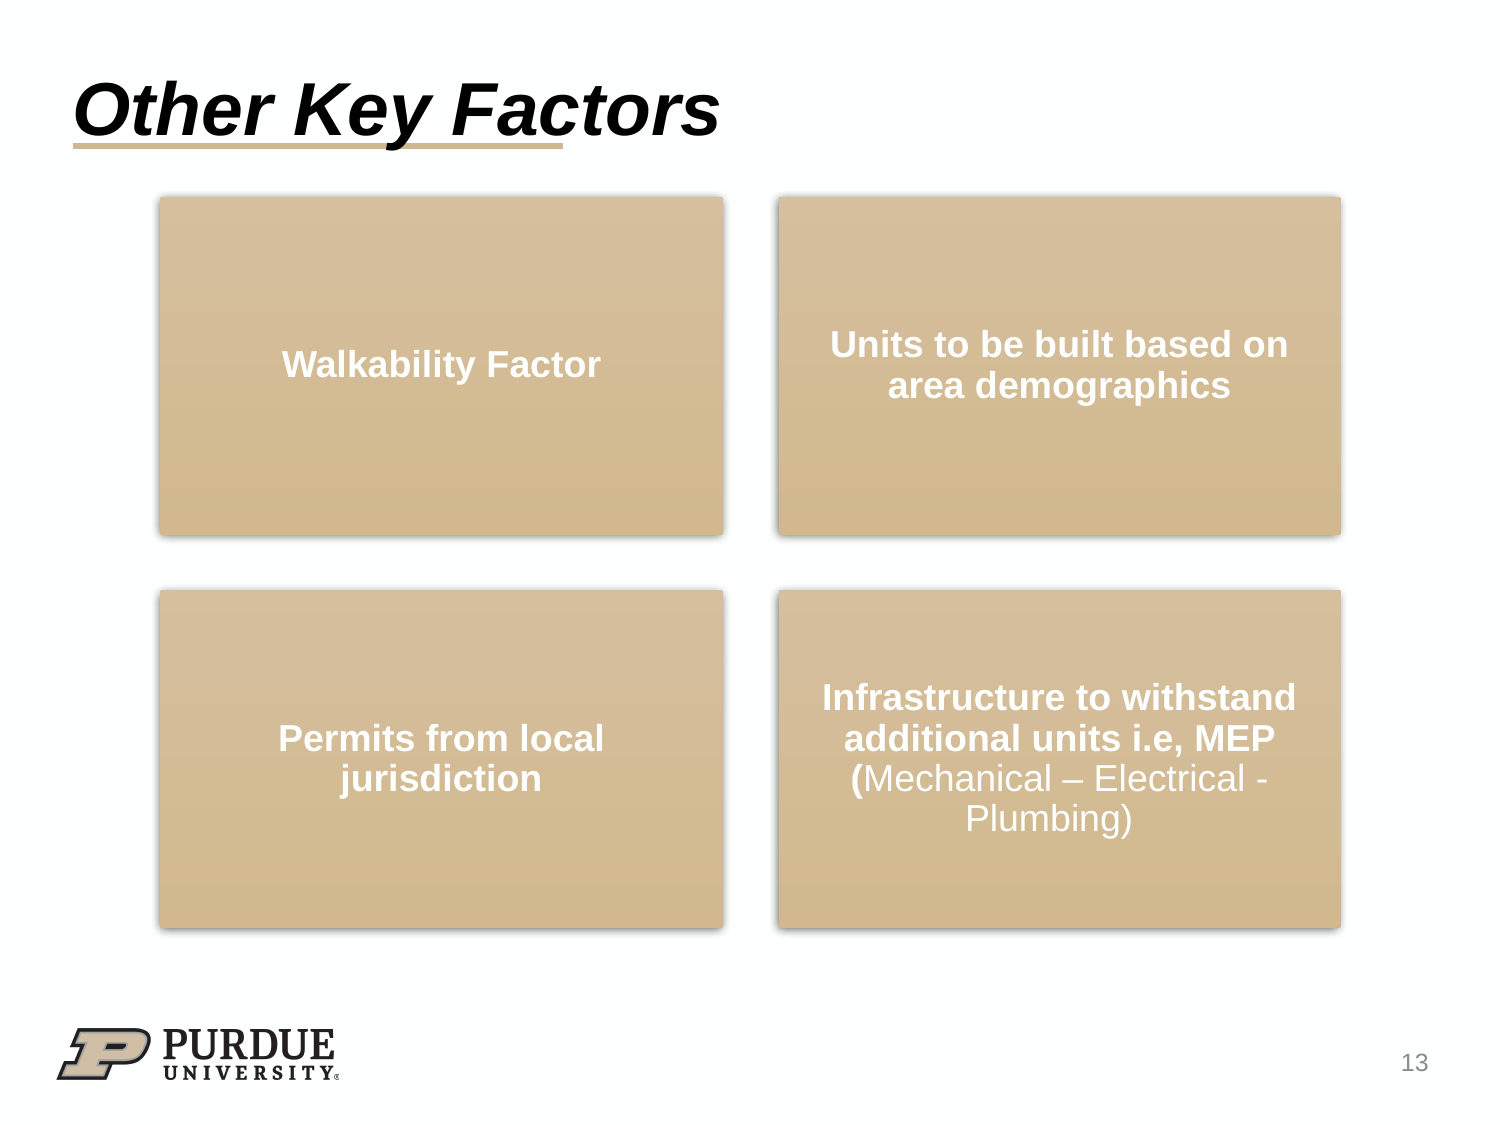

# Other Key Factors
Walkability Factor
Units to be built based on area demographics
Permits from local jurisdiction
Infrastructure to withstand additional units i.e, MEP (Mechanical – Electrical - Plumbing)
13